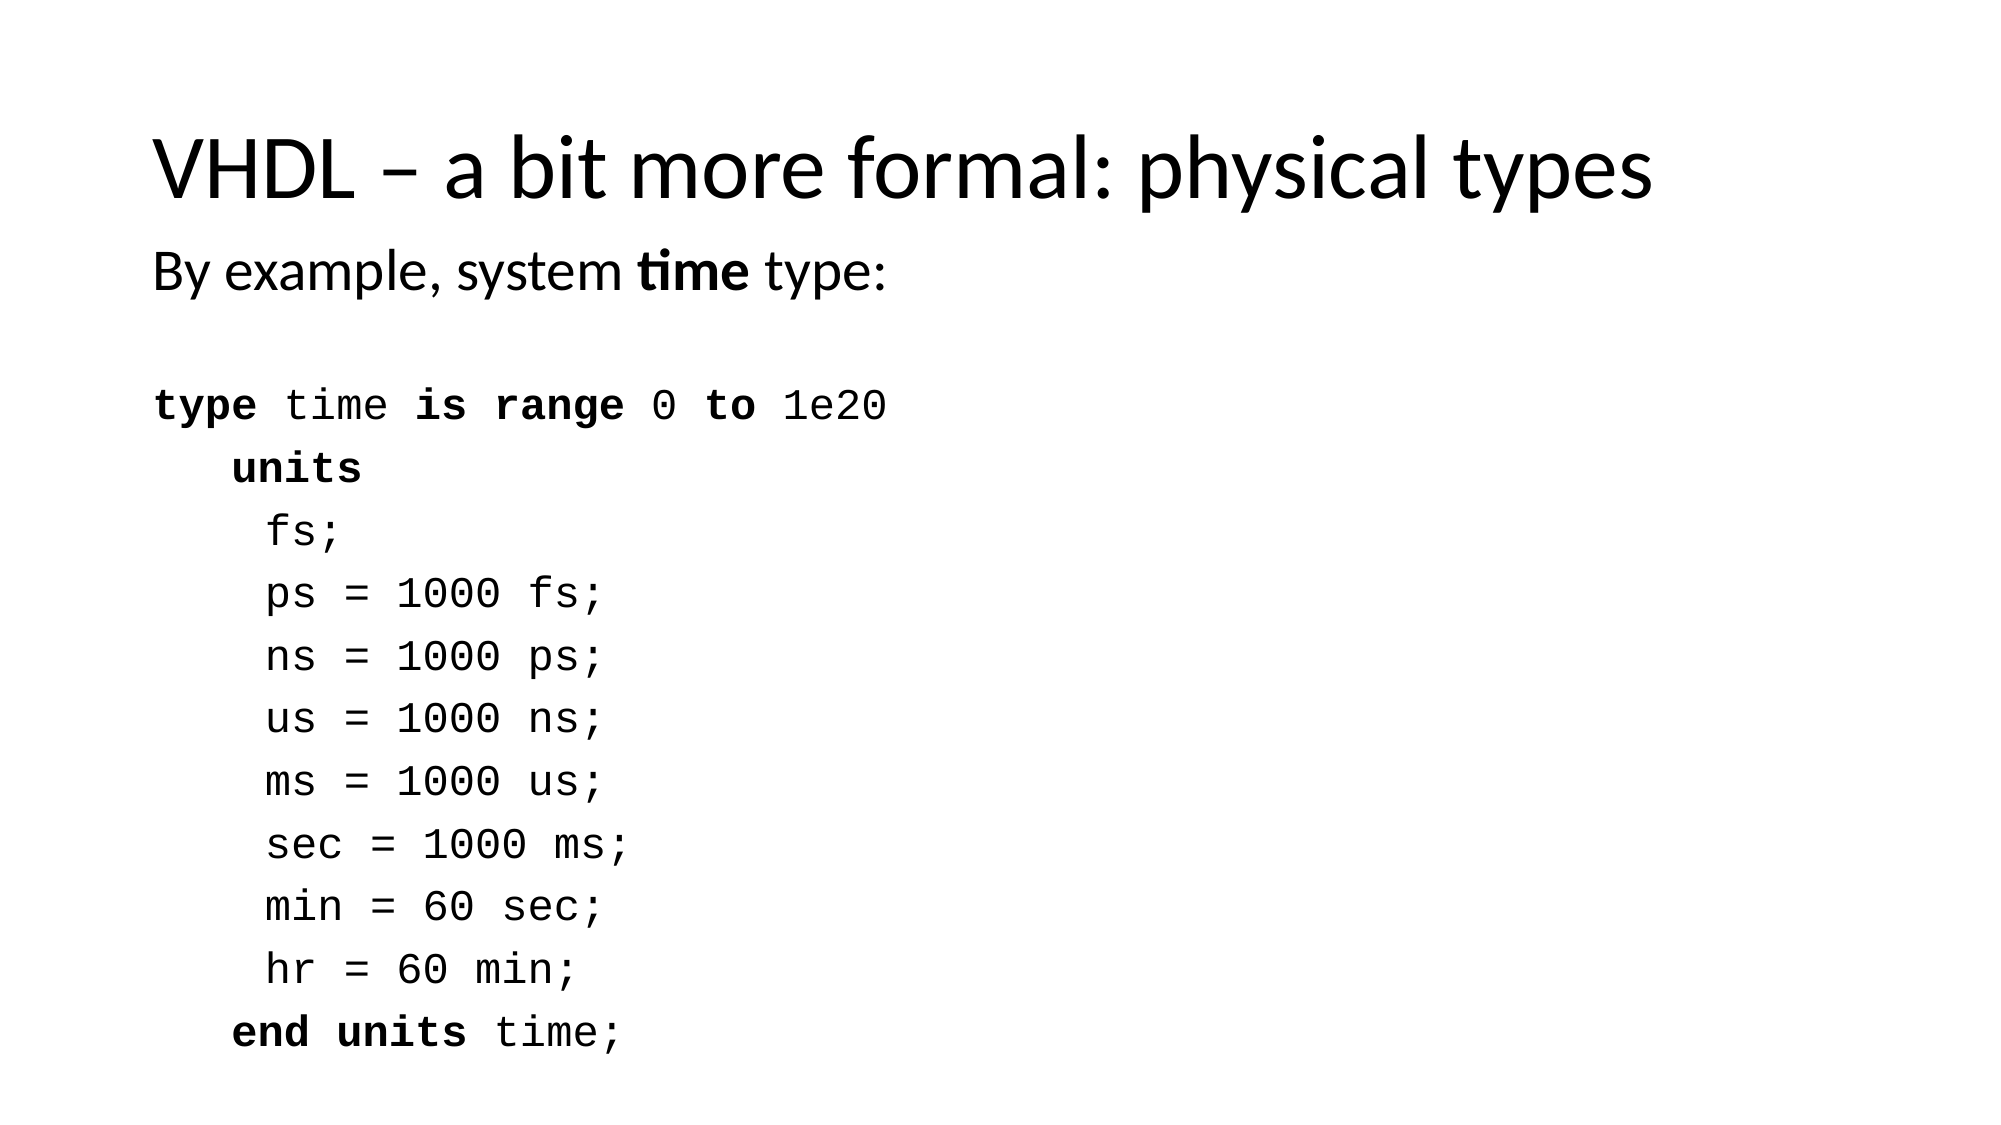

# VHDL – a bit more formal: physical types
By example, system time type:

type time is range 0 to 1e20
   units
	fs;
	ps = 1000 fs;
	ns = 1000 ps;
	us = 1000 ns;
	ms = 1000 us;
	sec = 1000 ms;
	min = 60 sec;
	hr = 60 min;
   end units time;